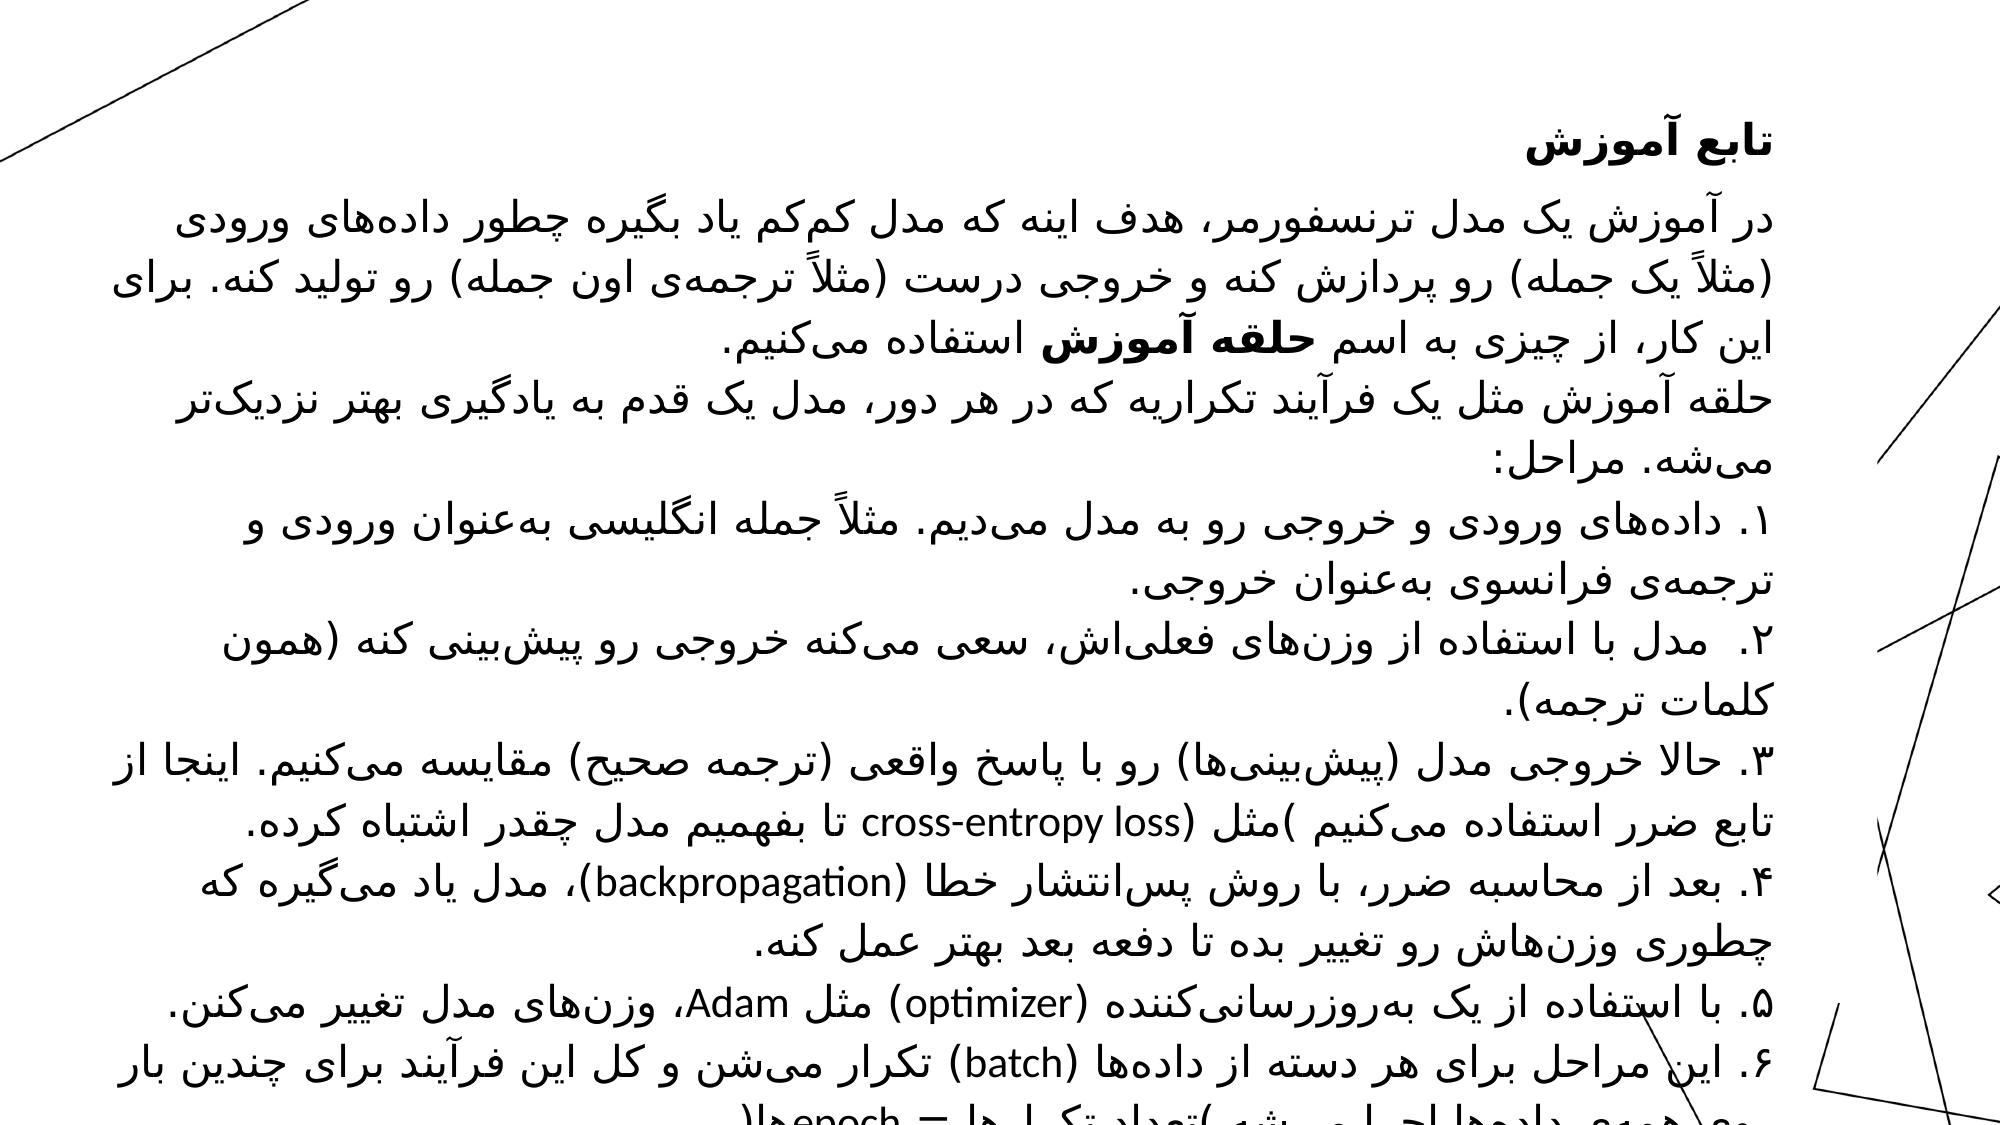

تابع آموزش
در آموزش یک مدل ترنسفورمر، هدف اینه که مدل کم‌کم یاد بگیره چطور داده‌های ورودی (مثلاً یک جمله) رو پردازش کنه و خروجی درست (مثلاً ترجمه‌ی اون جمله) رو تولید کنه. برای این کار، از چیزی به اسم حلقه آموزش استفاده می‌کنیم.
حلقه آموزش مثل یک فرآیند تکراریه که در هر دور، مدل یک قدم به یادگیری بهتر نزدیک‌تر می‌شه. مراحل:
۱. داده‌های ورودی و خروجی رو به مدل می‌دیم. مثلاً جمله انگلیسی به‌عنوان ورودی و ترجمه‌ی فرانسوی به‌عنوان خروجی.
۲.  مدل با استفاده از وزن‌های فعلی‌اش، سعی می‌کنه خروجی رو پیش‌بینی کنه (همون کلمات ترجمه).
۳. حالا خروجی مدل (پیش‌بینی‌ها) رو با پاسخ واقعی (ترجمه صحیح) مقایسه می‌کنیم. اینجا از تابع ضرر استفاده می‌کنیم )مثل (cross-entropy loss تا بفهمیم مدل چقدر اشتباه کرده.
۴. بعد از محاسبه ضرر، با روش پس‌انتشار خطا (backpropagation)، مدل یاد می‌گیره که چطوری وزن‌هاش رو تغییر بده تا دفعه بعد بهتر عمل کنه.
۵. با استفاده از یک به‌روزرسانی‌کننده (optimizer) مثل Adam، وزن‌های مدل تغییر می‌کنن.
۶. این مراحل برای هر دسته از داده‌ها (batch) تکرار می‌شن و کل این فرآیند برای چندین بار روی همه‌ی داده‌ها اجرا می‌شه )تعداد تکرارها = epochها(
در هر دور از آموزش، مدل کم‌کم ضرر کمتری تولید می‌کنه و بهتر یاد می‌گیره که خروجی درست رو تولید کنه.